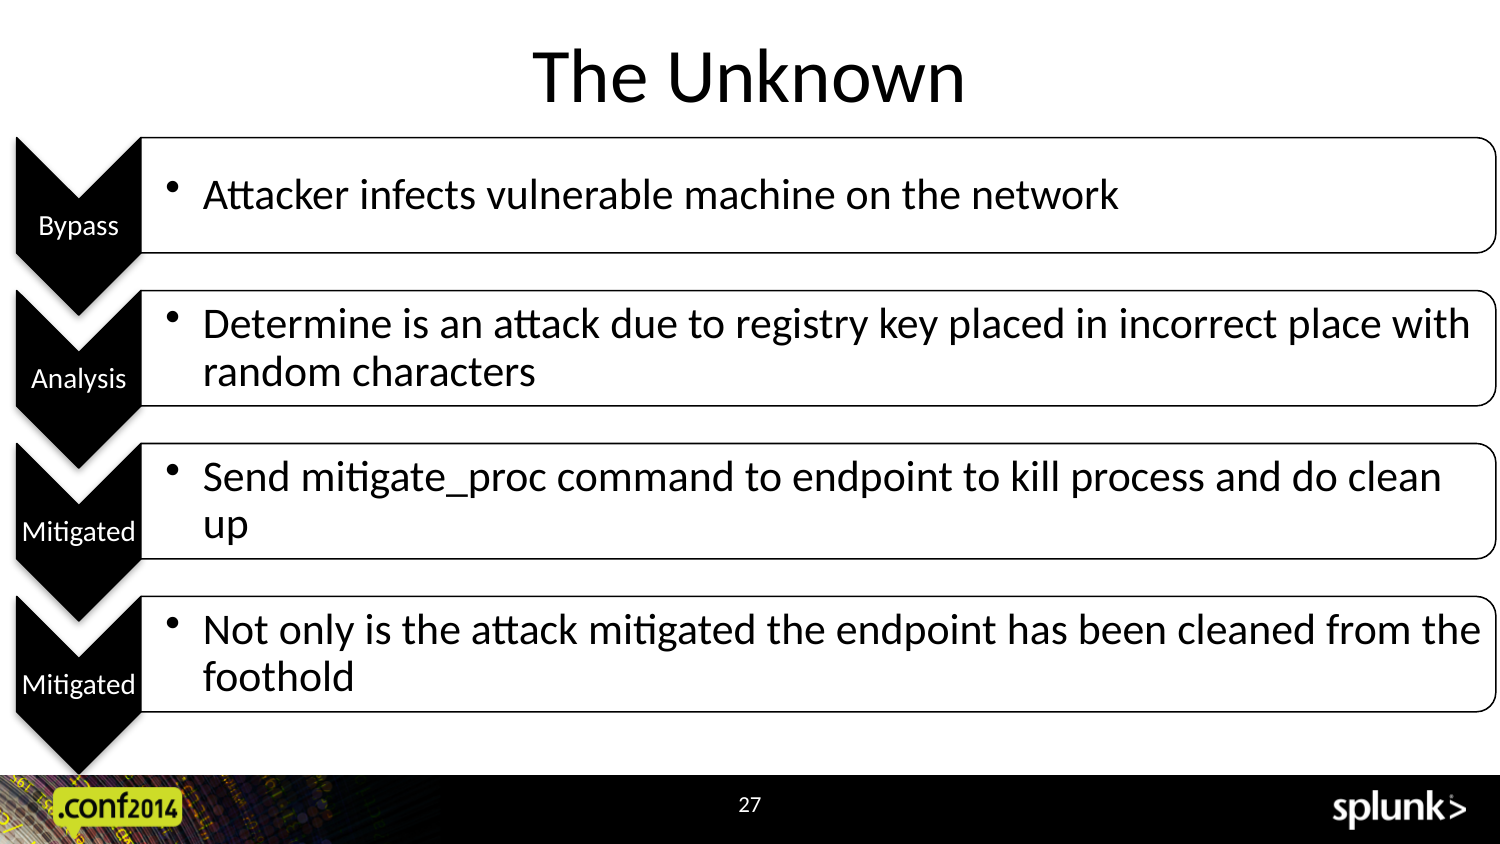

# The Unknown
Bypass
Attacker infects vulnerable machine on the network
Analysis
Determine is an attack due to registry key placed in incorrect place with random characters
Mitigated
Send mitigate_proc command to endpoint to kill process and do clean up
Mitigated
Not only is the attack mitigated the endpoint has been cleaned from the foothold

27